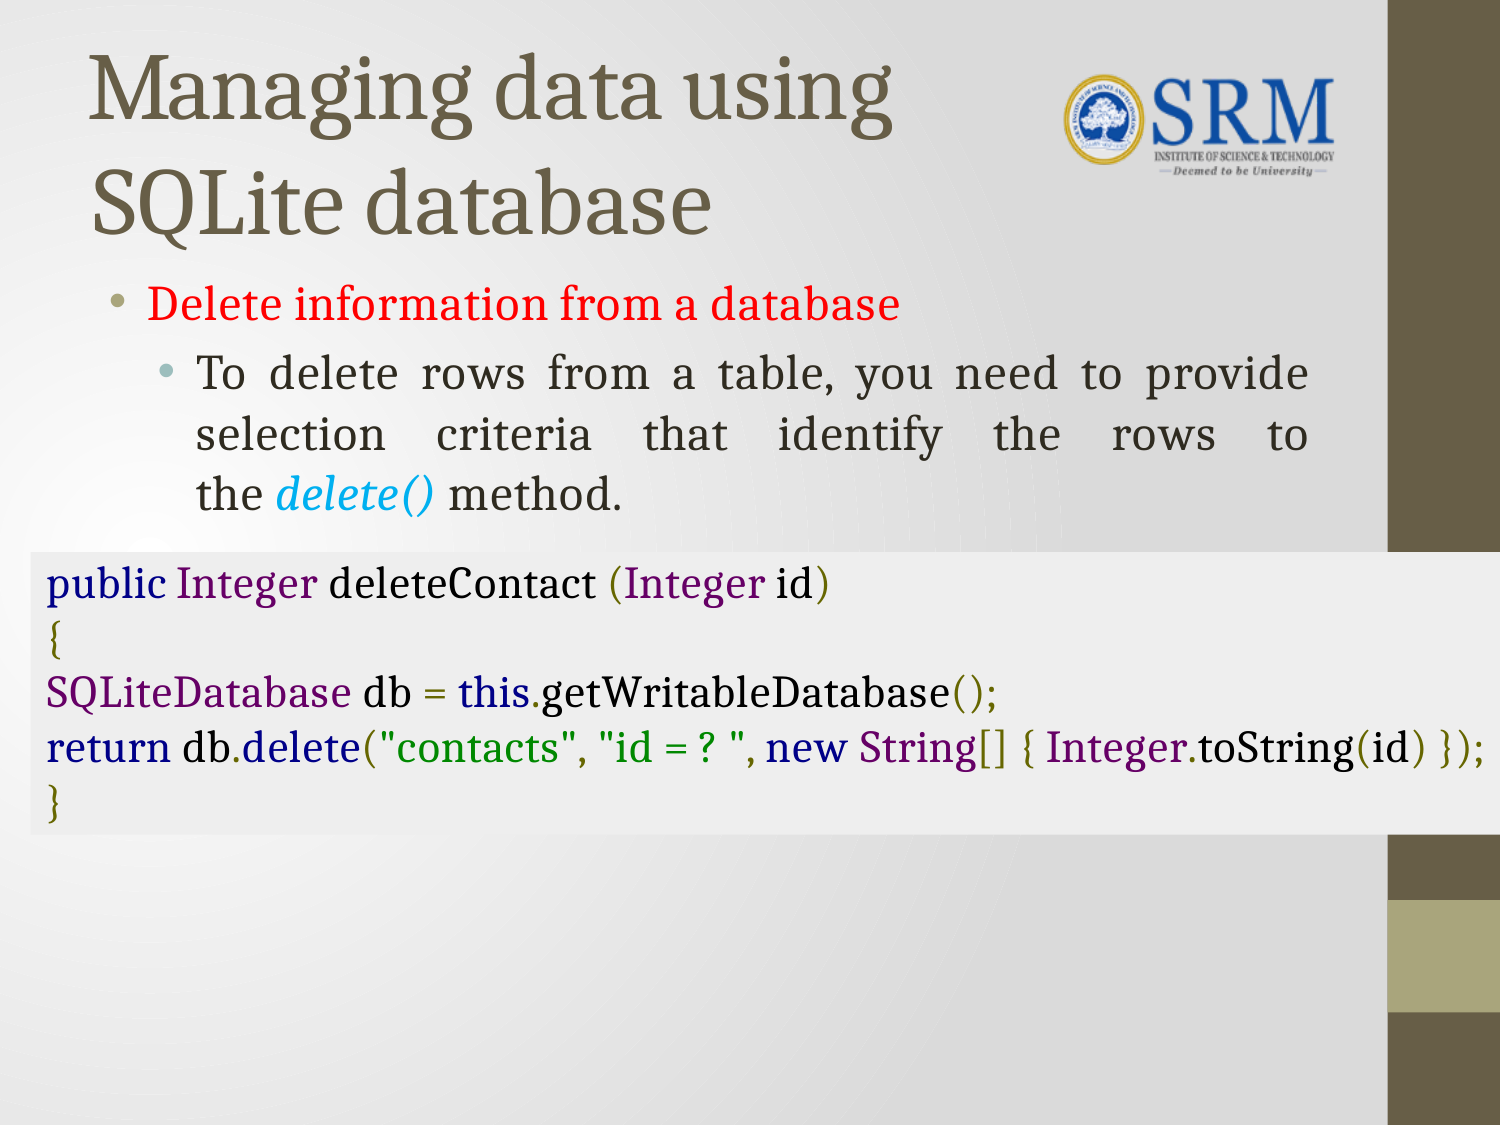

# Managing data using SQLite database
Delete information from a database
To delete rows from a table, you need to provide selection criteria that identify the rows to the delete() method.
public Integer deleteContact (Integer id)
{
SQLiteDatabase db = this.getWritableDatabase();
return db.delete("contacts", "id = ? ", new String[] { Integer.toString(id) });
}